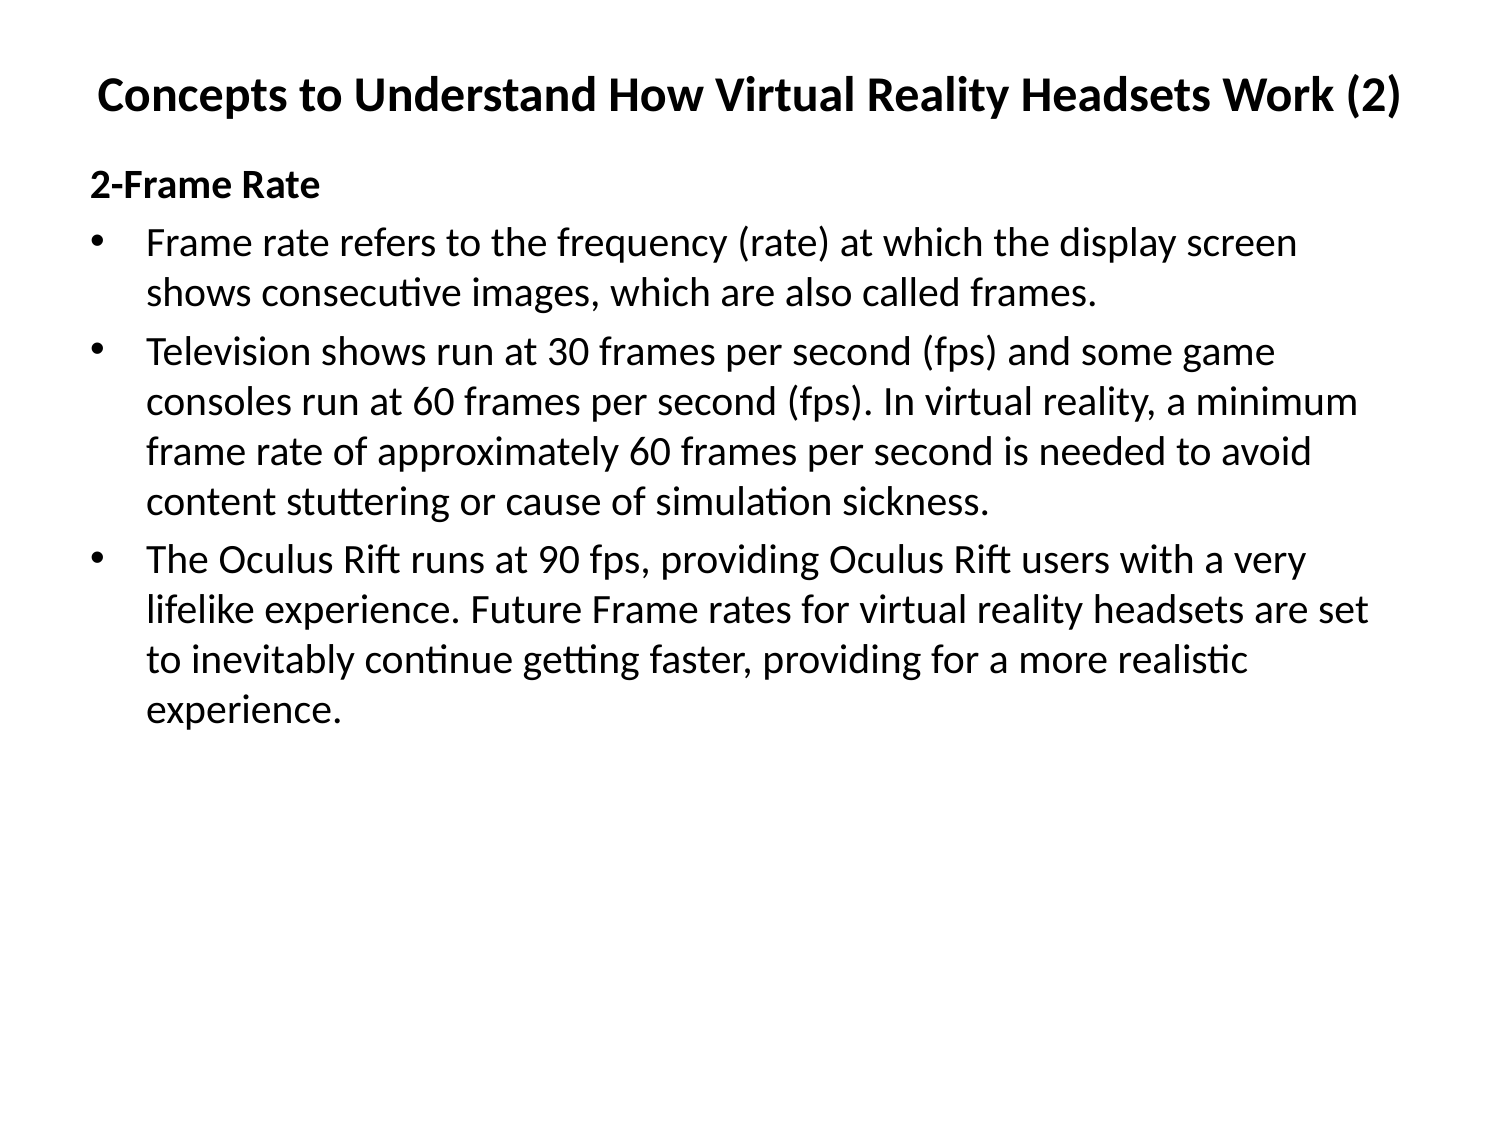

Concepts to Understand How Virtual Reality Headsets Work (2)
2-Frame Rate
Frame rate refers to the frequency (rate) at which the display screen shows consecutive images, which are also called frames.
Television shows run at 30 frames per second (fps) and some game consoles run at 60 frames per second (fps). In virtual reality, a minimum frame rate of approximately 60 frames per second is needed to avoid content stuttering or cause of simulation sickness.
The Oculus Rift runs at 90 fps, providing Oculus Rift users with a very lifelike experience. Future Frame rates for virtual reality headsets are set to inevitably continue getting faster, providing for a more realistic experience.